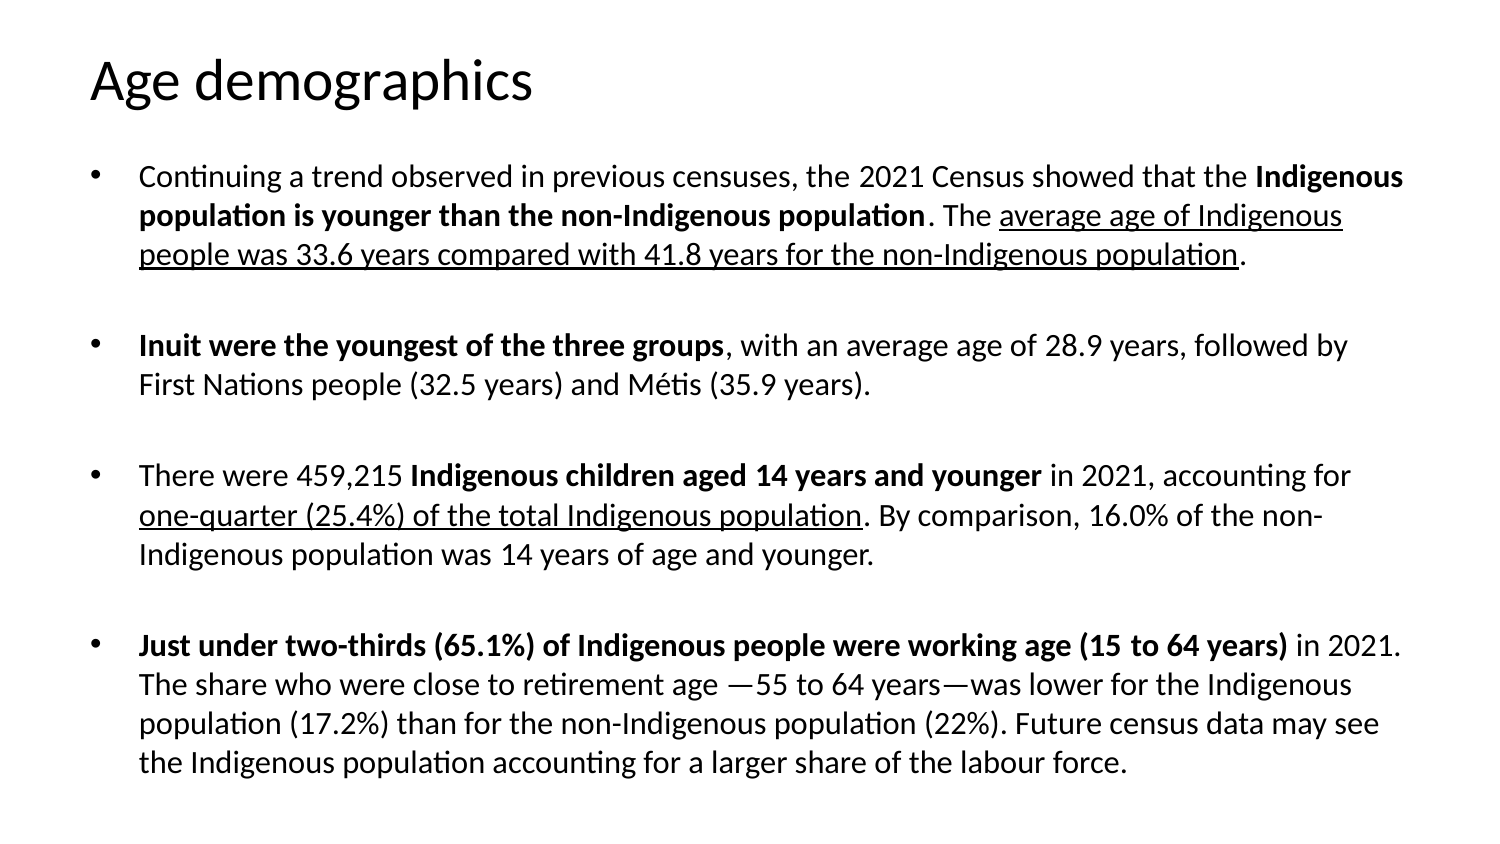

# Age demographics
Continuing a trend observed in previous censuses, the 2021 Census showed that the Indigenous population is younger than the non-Indigenous population. The average age of Indigenous people was 33.6 years compared with 41.8 years for the non-Indigenous population.

Inuit were the youngest of the three groups, with an average age of 28.9 years, followed by First Nations people (32.5 years) and Métis (35.9 years).

There were 459,215 Indigenous children aged 14 years and younger in 2021, accounting for one-quarter (25.4%) of the total Indigenous population. By comparison, 16.0% of the non-Indigenous population was 14 years of age and younger.

Just under two-thirds (65.1%) of Indigenous people were working age (15 to 64 years) in 2021. The share who were close to retirement age —55 to 64 years—was lower for the Indigenous population (17.2%) than for the non-Indigenous population (22%). Future census data may see the Indigenous population accounting for a larger share of the labour force.